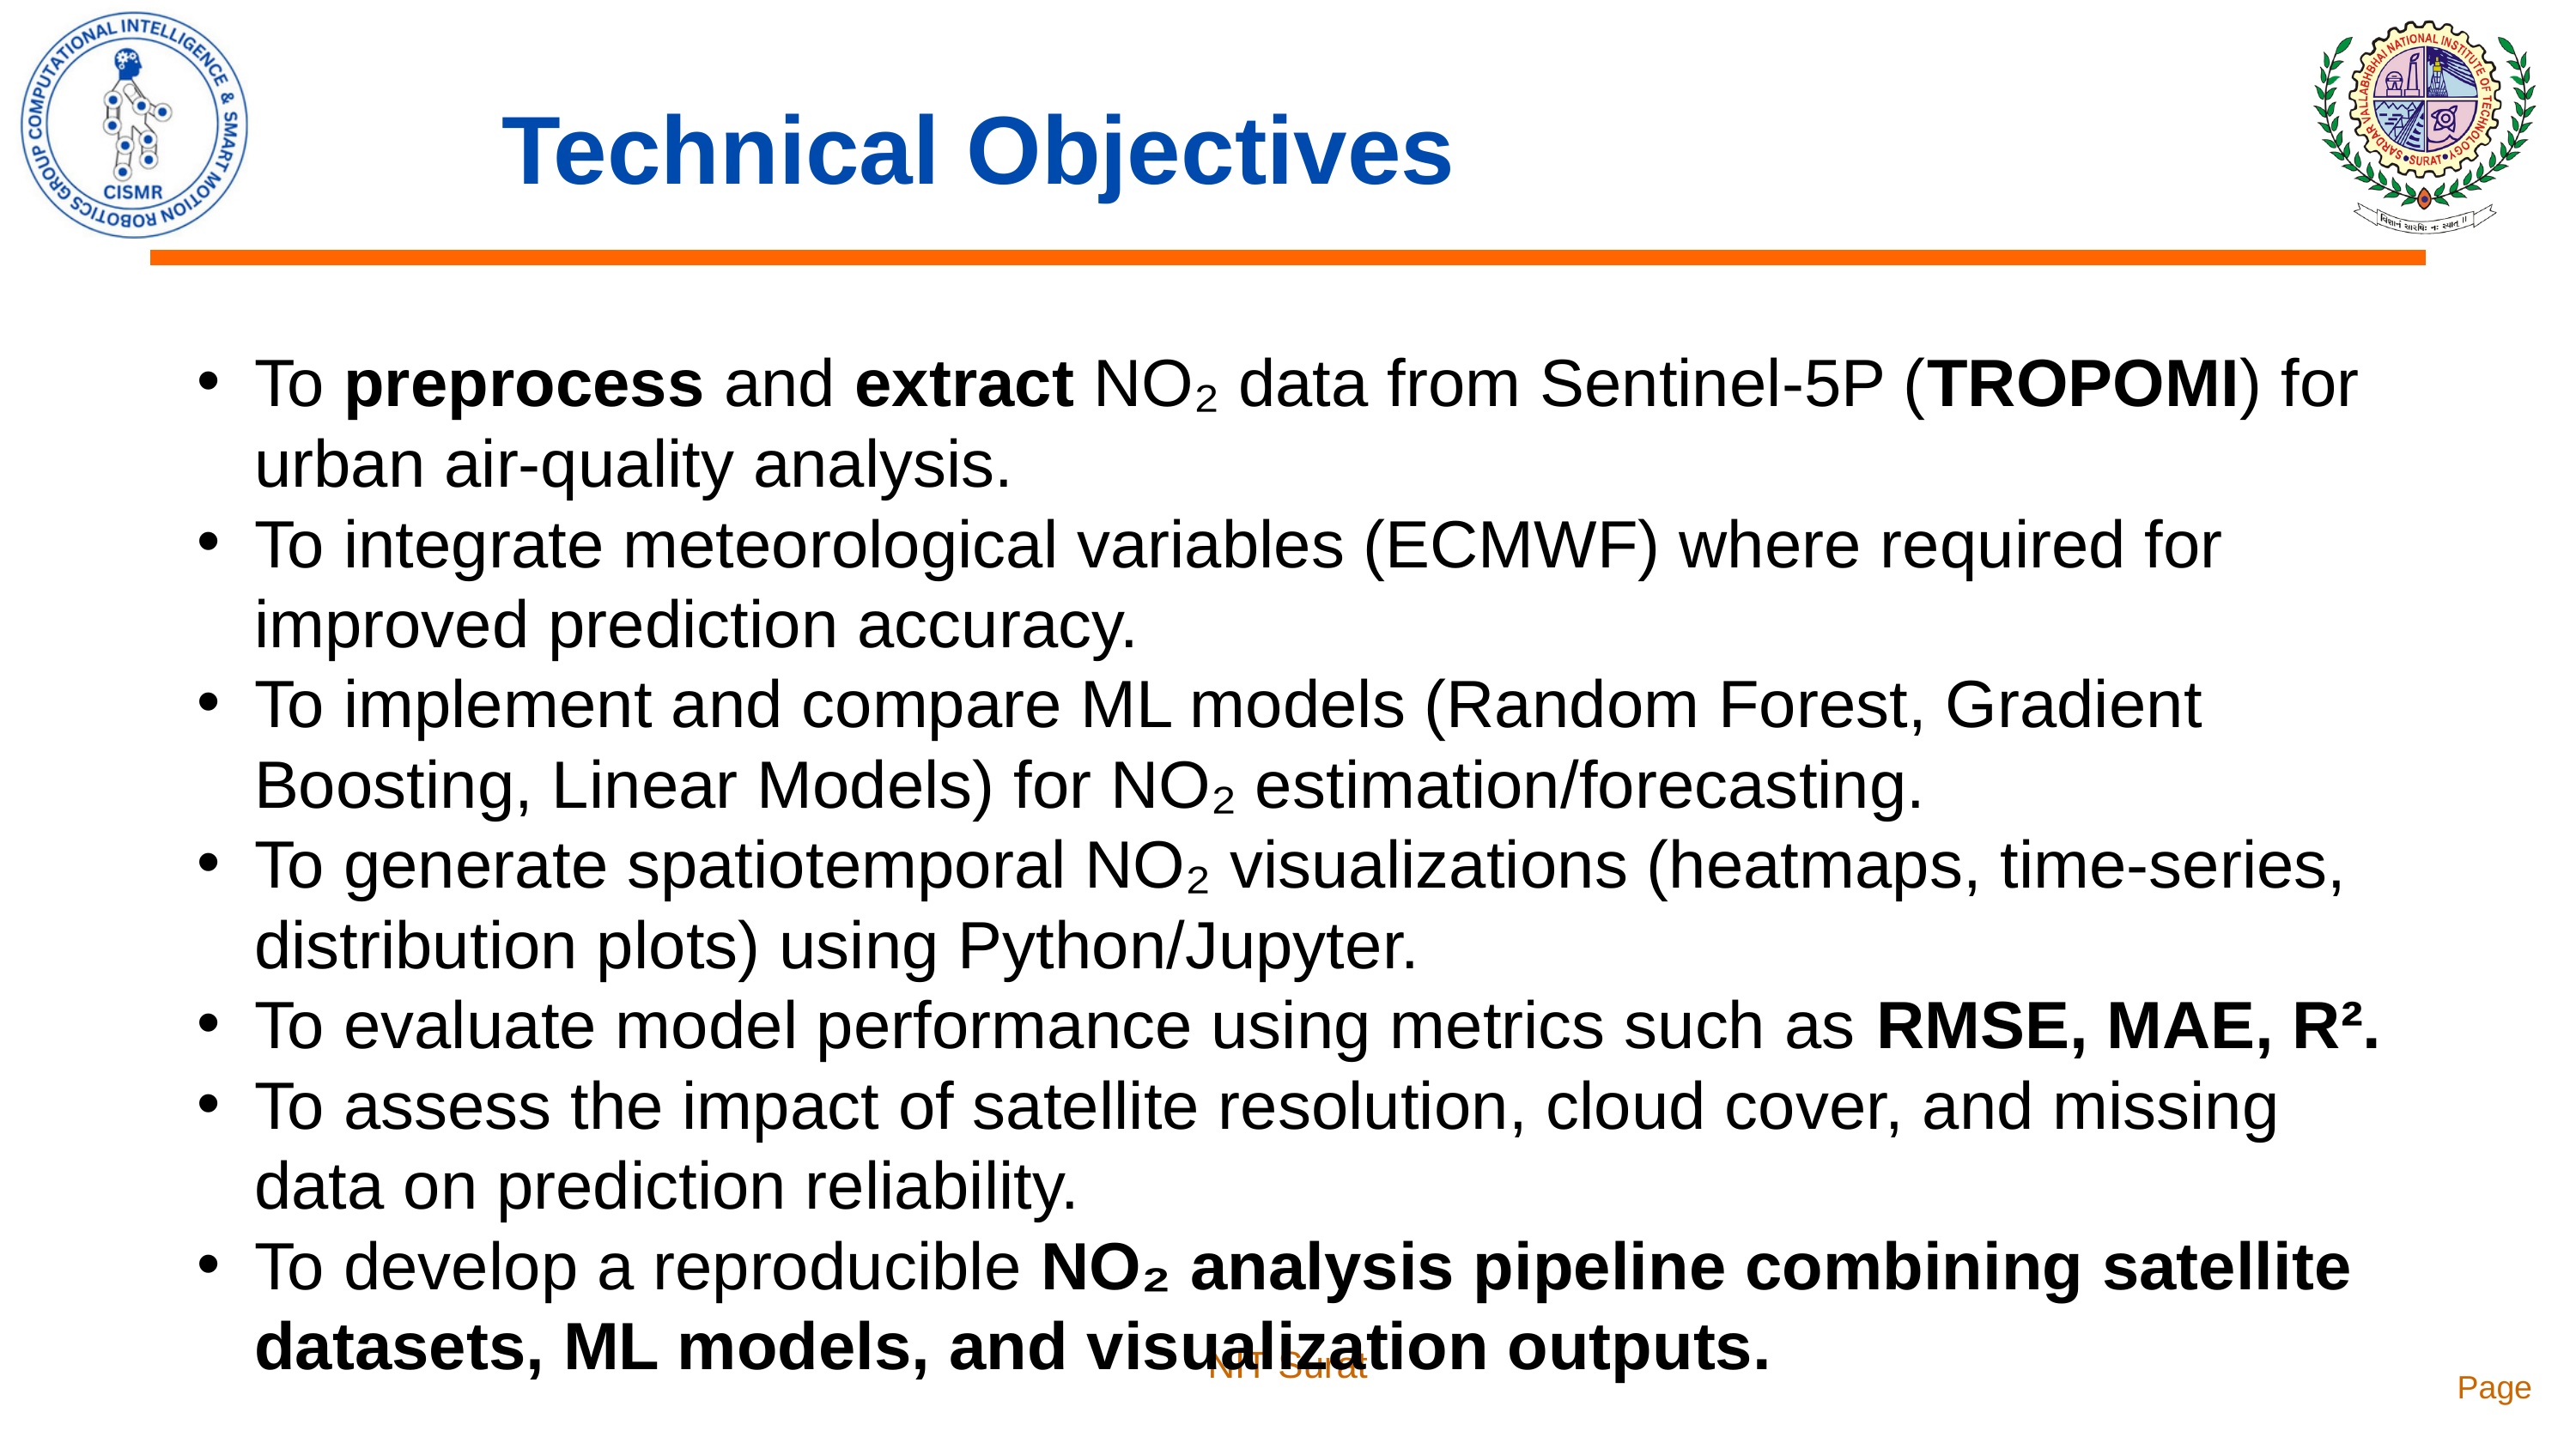

Technical Objectives

To preprocess and extract NO₂ data from Sentinel-5P (TROPOMI) for urban air-quality analysis.
To integrate meteorological variables (ECMWF) where required for improved prediction accuracy.
To implement and compare ML models (Random Forest, Gradient Boosting, Linear Models) for NO₂ estimation/forecasting.
To generate spatiotemporal NO₂ visualizations (heatmaps, time-series, distribution plots) using Python/Jupyter.
To evaluate model performance using metrics such as RMSE, MAE, R².
To assess the impact of satellite resolution, cloud cover, and missing data on prediction reliability.
To develop a reproducible NO₂ analysis pipeline combining satellite datasets, ML models, and visualization outputs.

NIT Surat
Page